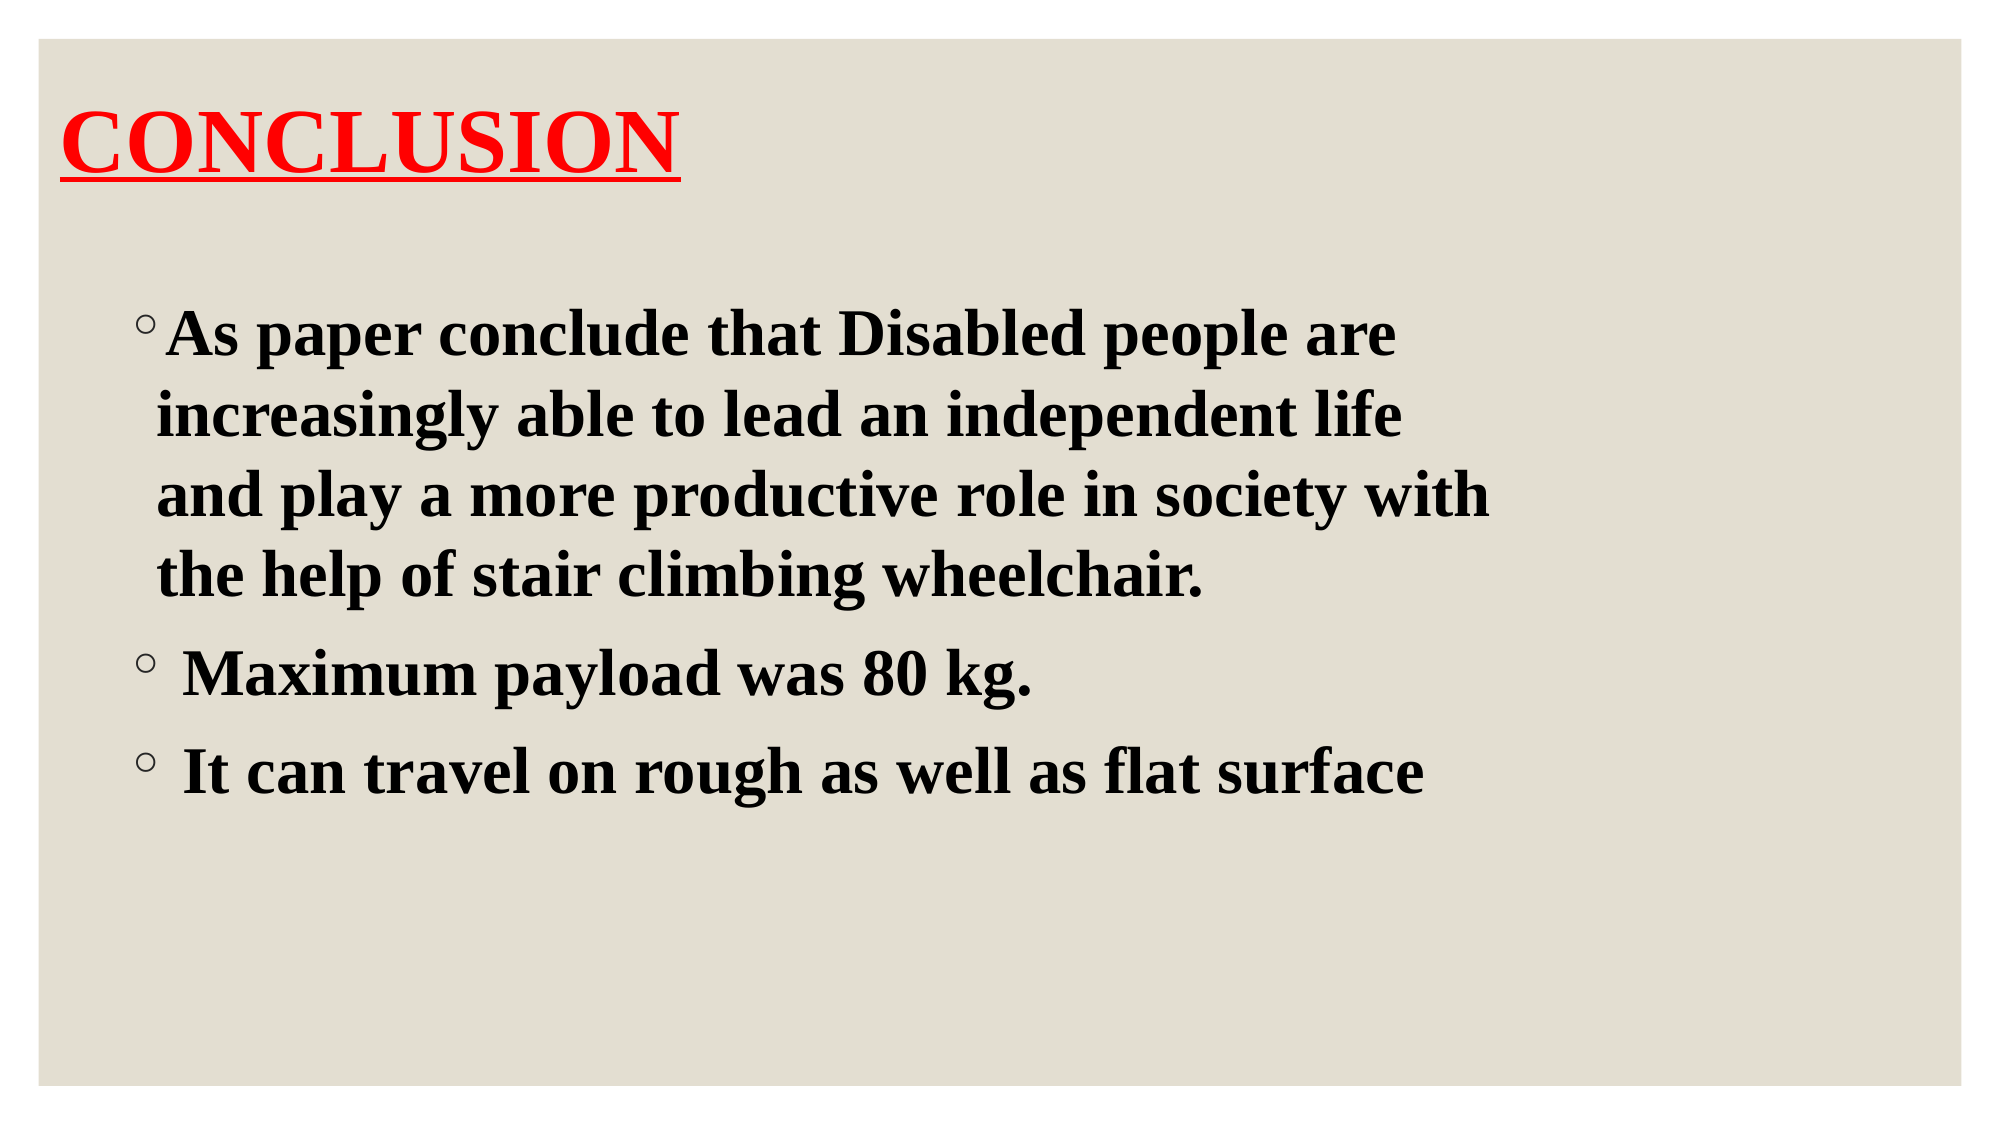

# CONCLUSION
As paper conclude that Disabled people are increasingly able to lead an independent life and play a more productive role in society with the help of stair climbing wheelchair.
 Maximum payload was 80 kg.
 It can travel on rough as well as flat surface